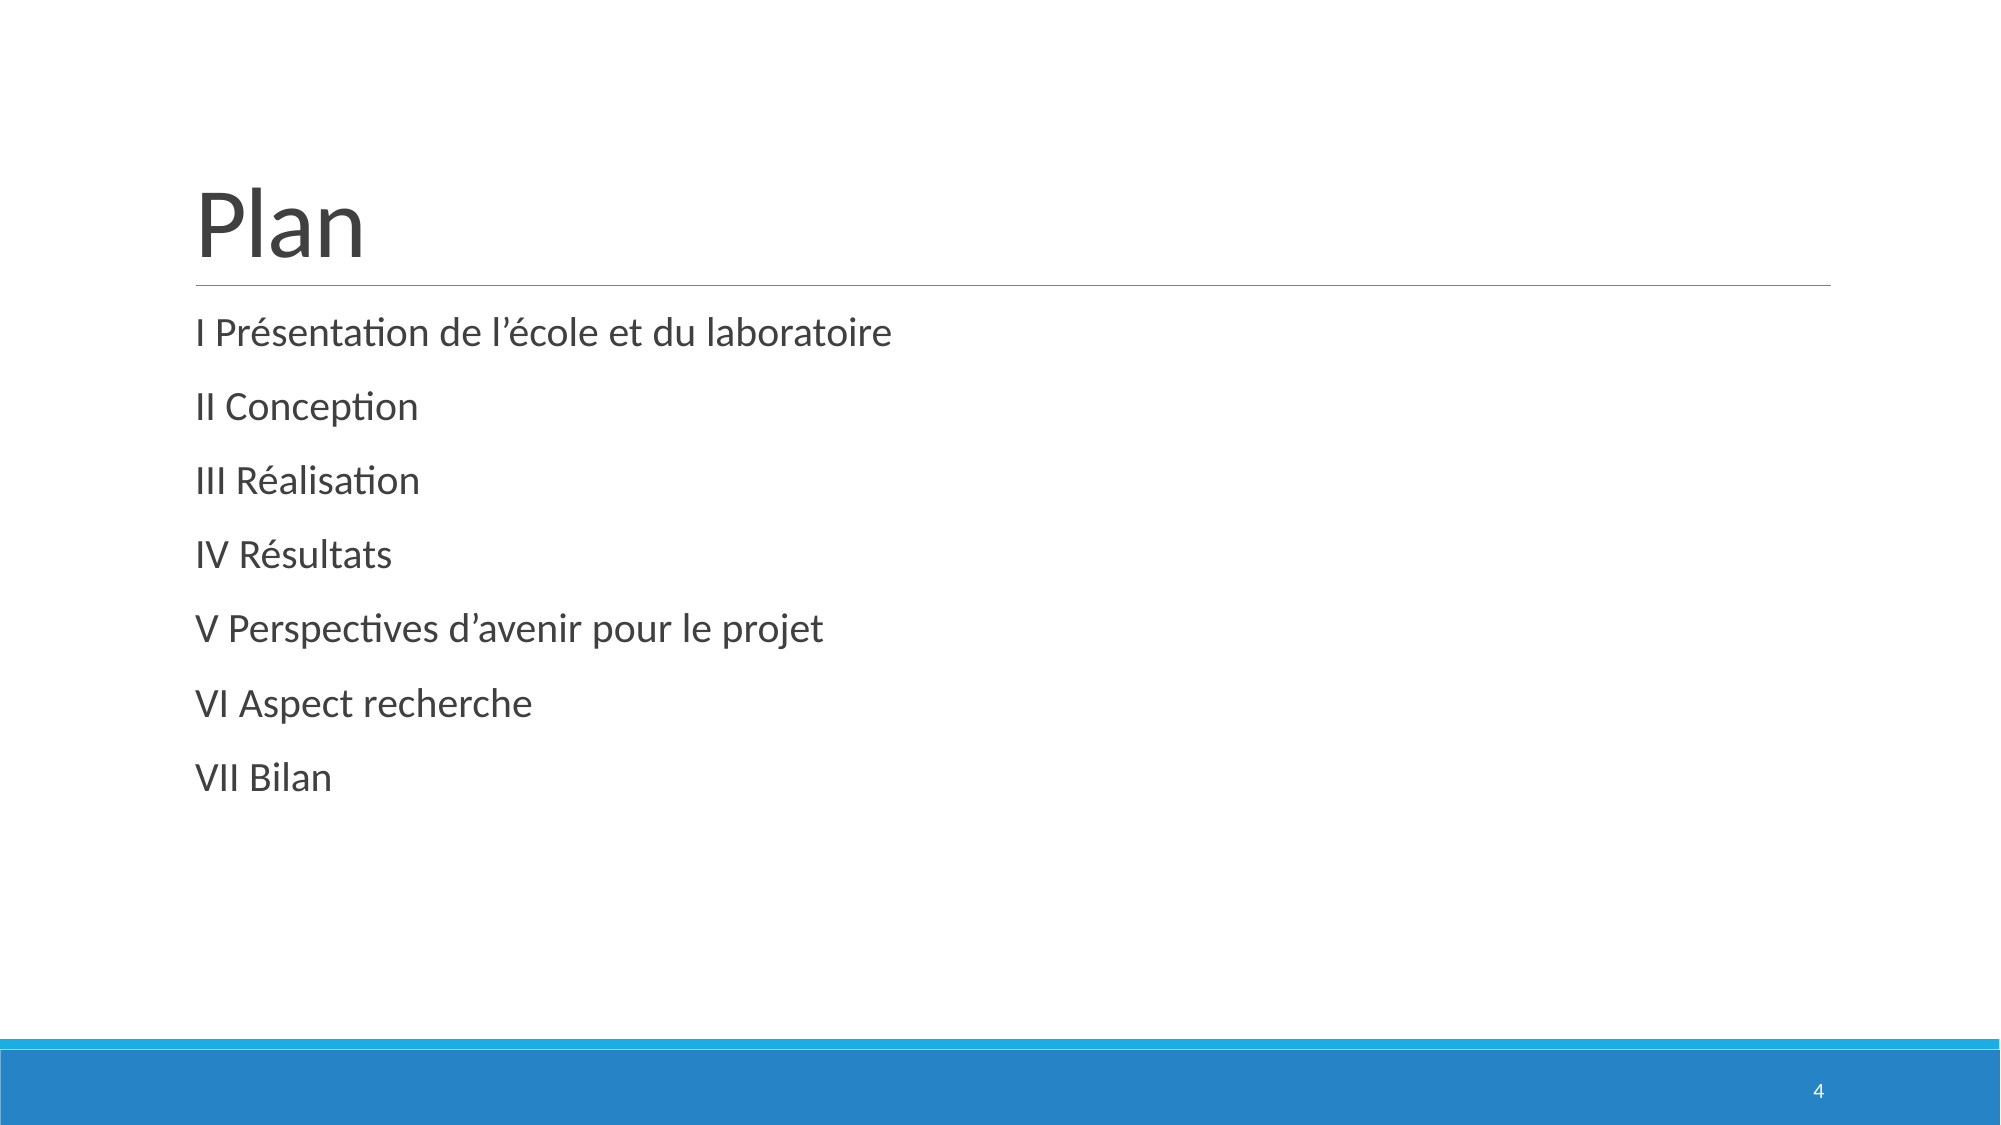

# Plan
I Présentation de l’école et du laboratoire
II Conception
III Réalisation
IV Résultats
V Perspectives d’avenir pour le projet
VI Aspect recherche
VII Bilan

4